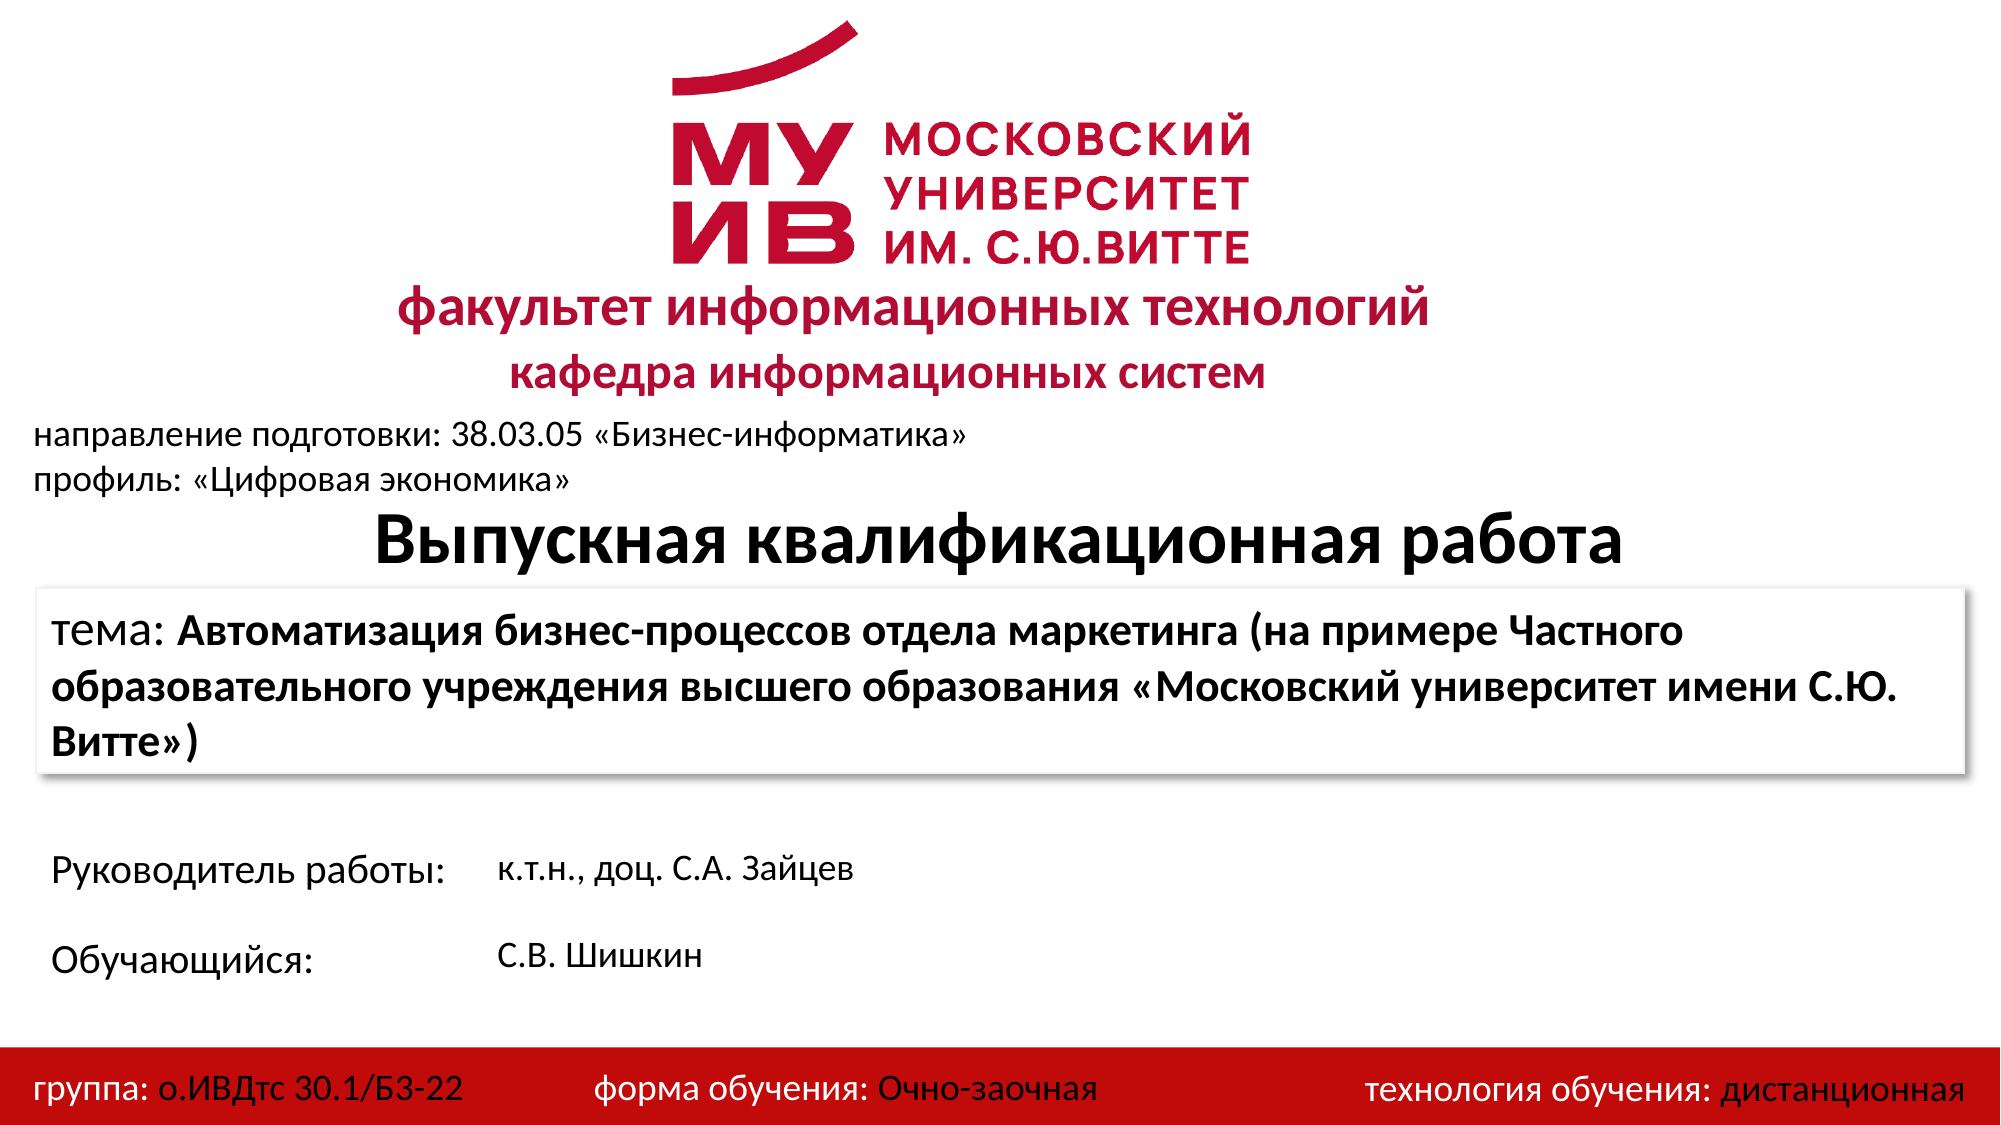

тема: Автоматизация бизнес-процессов отдела маркетинга (на примере Частного образовательного учреждения высшего образования «Московский университет имени С.Ю. Витте»)
к.т.н., доц. С.А. Зайцев
С.В. Шишкин
группа: о.ИВДтс 30.1/Б3-22
форма обучения: Очно-заочная
технология обучения: дистанционная